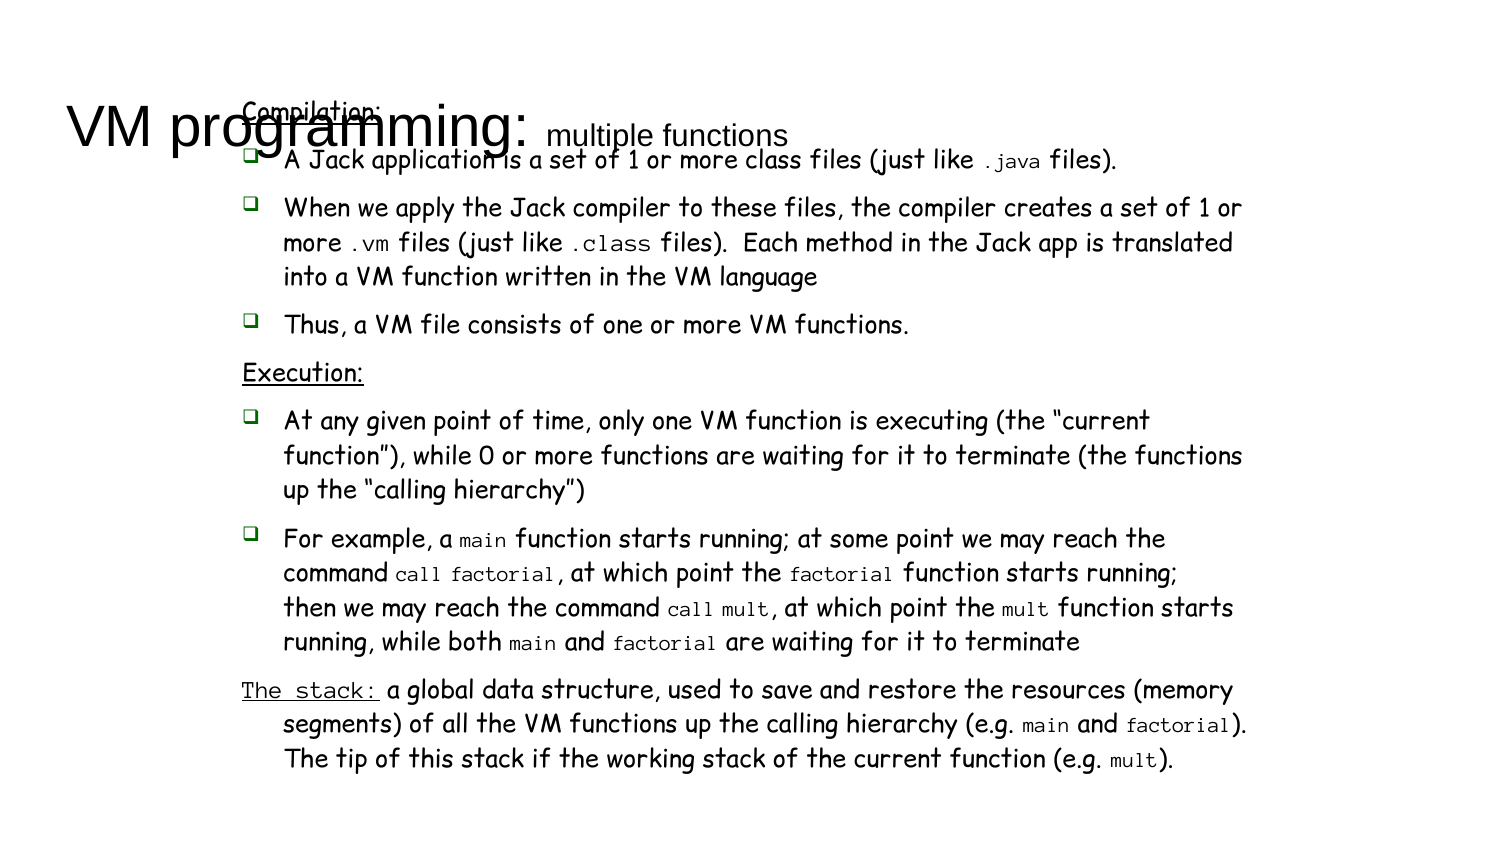

VM programming: multiple functions
Compilation:
A Jack application is a set of 1 or more class files (just like .java files).
When we apply the Jack compiler to these files, the compiler creates a set of 1 or more .vm files (just like .class files).  Each method in the Jack app is translated into a VM function written in the VM language
Thus, a VM file consists of one or more VM functions.
Execution:
At any given point of time, only one VM function is executing (the “current function”), while 0 or more functions are waiting for it to terminate (the functions up the “calling hierarchy”)
For example, a main function starts running; at some point we may reach the command call factorial, at which point the factorial function starts running;
then we may reach the command call mult, at which point the mult function starts running, while both main and factorial are waiting for it to terminate
The stack: a global data structure, used to save and restore the resources (memory segments) of all the VM functions up the calling hierarchy (e.g. main and factorial). The tip of this stack if the working stack of the current function (e.g. mult).